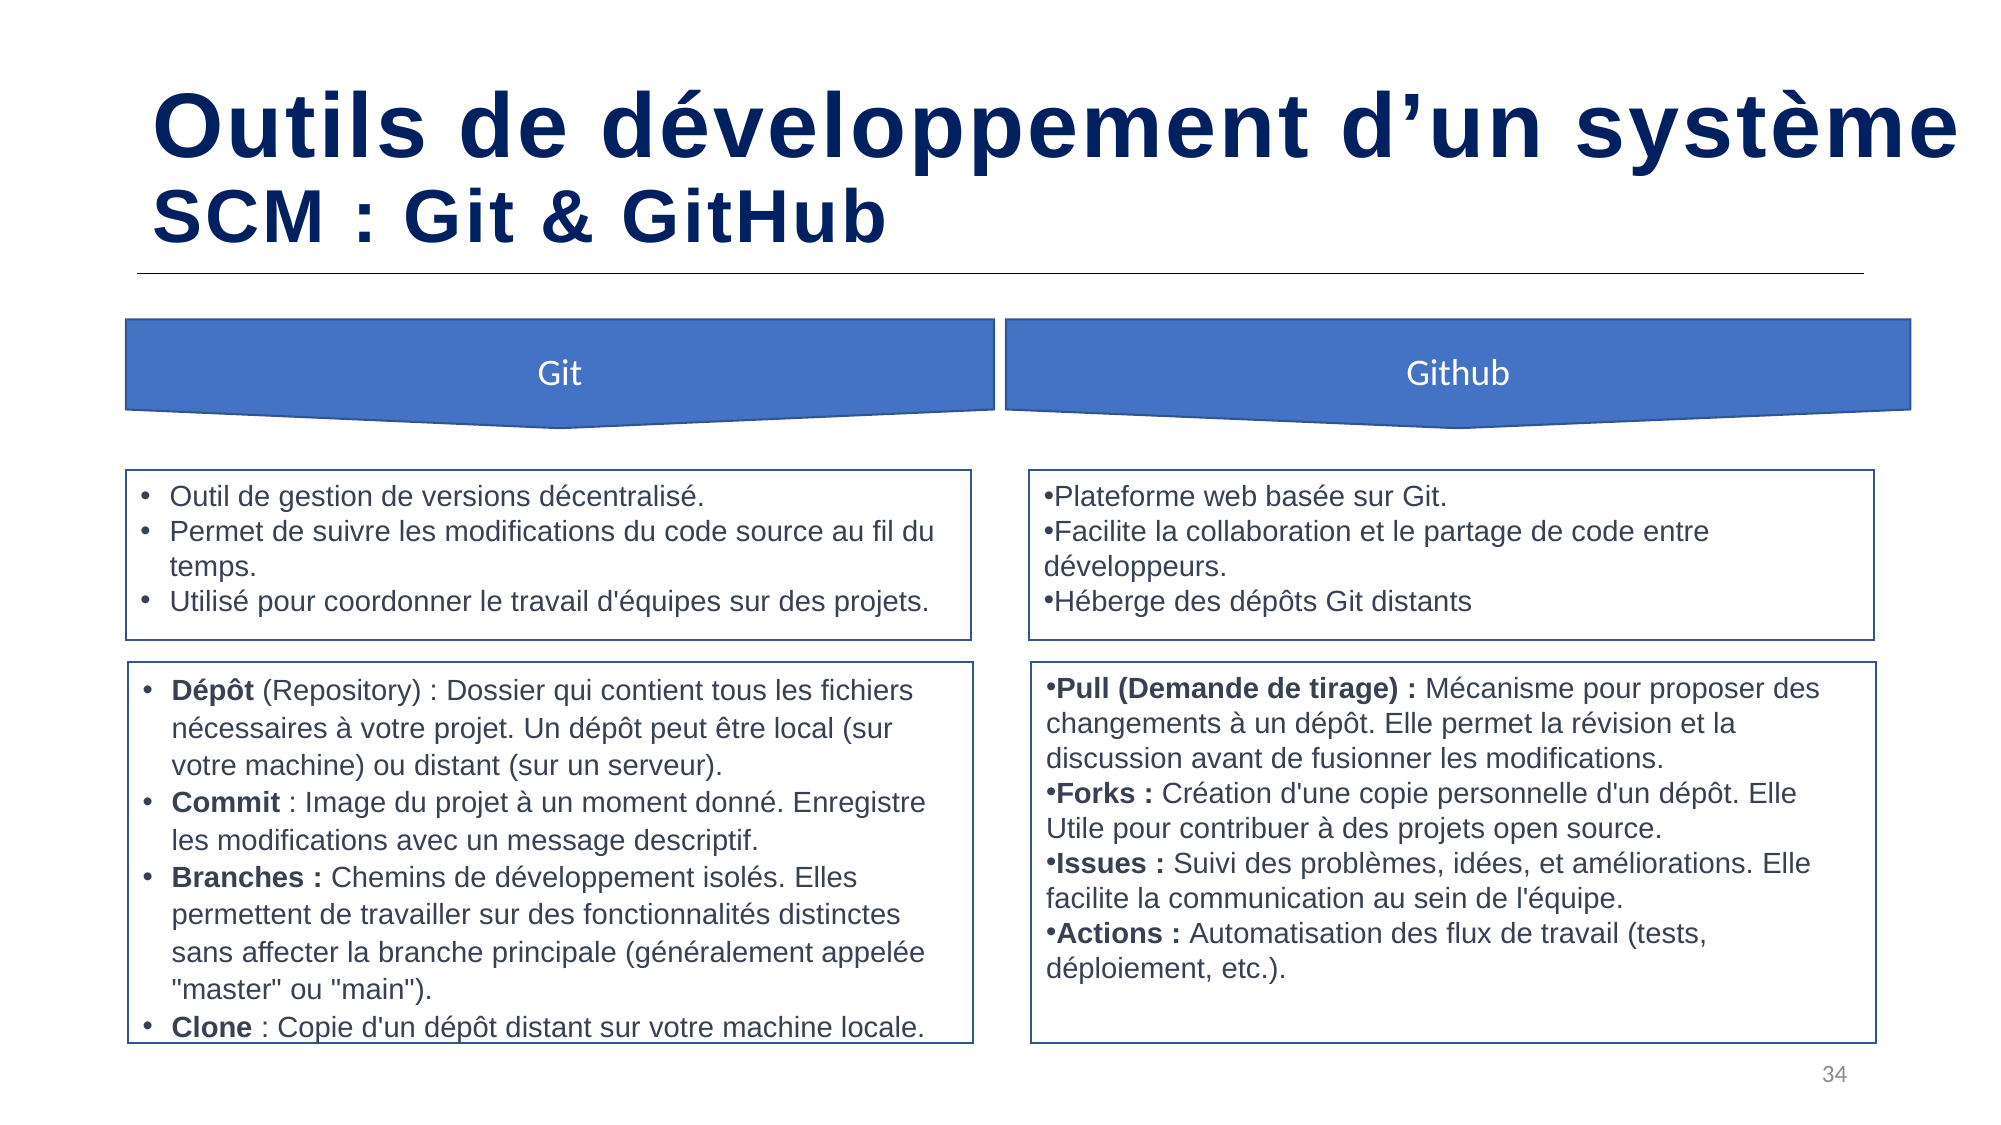

Github
Git
# Outils de développement d’un système SCM : Git & GitHub
Outil de gestion de versions décentralisé.
Permet de suivre les modifications du code source au fil du temps.
Utilisé pour coordonner le travail d'équipes sur des projets.
Plateforme web basée sur Git.
Facilite la collaboration et le partage de code entre développeurs.
Héberge des dépôts Git distants
Dépôt (Repository) : Dossier qui contient tous les fichiers nécessaires à votre projet. Un dépôt peut être local (sur votre machine) ou distant (sur un serveur).
Commit : Image du projet à un moment donné. Enregistre les modifications avec un message descriptif.
Branches : Chemins de développement isolés. Elles permettent de travailler sur des fonctionnalités distinctes sans affecter la branche principale (généralement appelée "master" ou "main").
Clone : Copie d'un dépôt distant sur votre machine locale.
Pull (Demande de tirage) : Mécanisme pour proposer des changements à un dépôt. Elle permet la révision et la discussion avant de fusionner les modifications.
Forks : Création d'une copie personnelle d'un dépôt. Elle Utile pour contribuer à des projets open source.
Issues : Suivi des problèmes, idées, et améliorations. Elle facilite la communication au sein de l'équipe.
Actions : Automatisation des flux de travail (tests, déploiement, etc.).
34